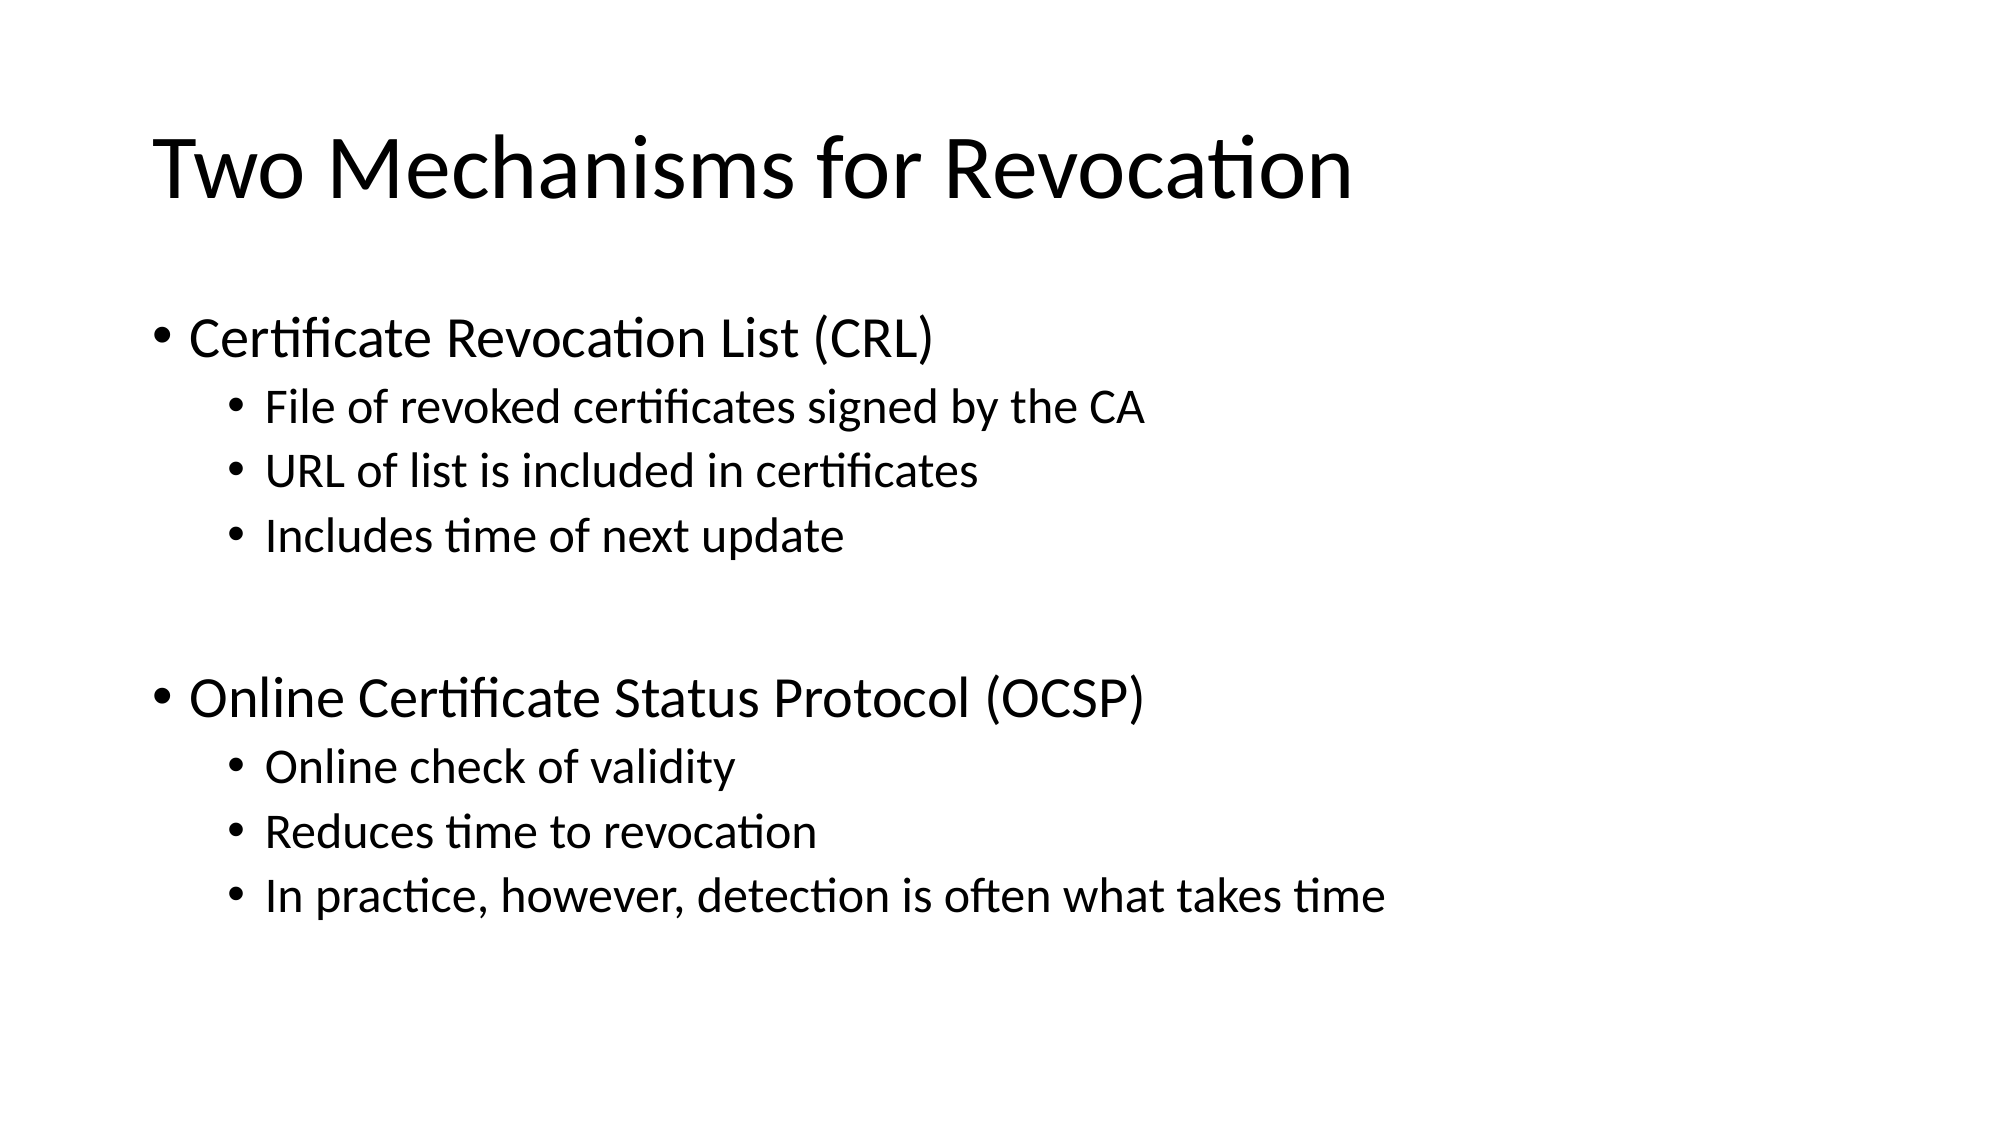

# Two Mechanisms for Revocation
Certificate Revocation List (CRL)
File of revoked certificates signed by the CA
URL of list is included in certificates
Includes time of next update

Online Certificate Status Protocol (OCSP)
Online check of validity
Reduces time to revocation
In practice, however, detection is often what takes time